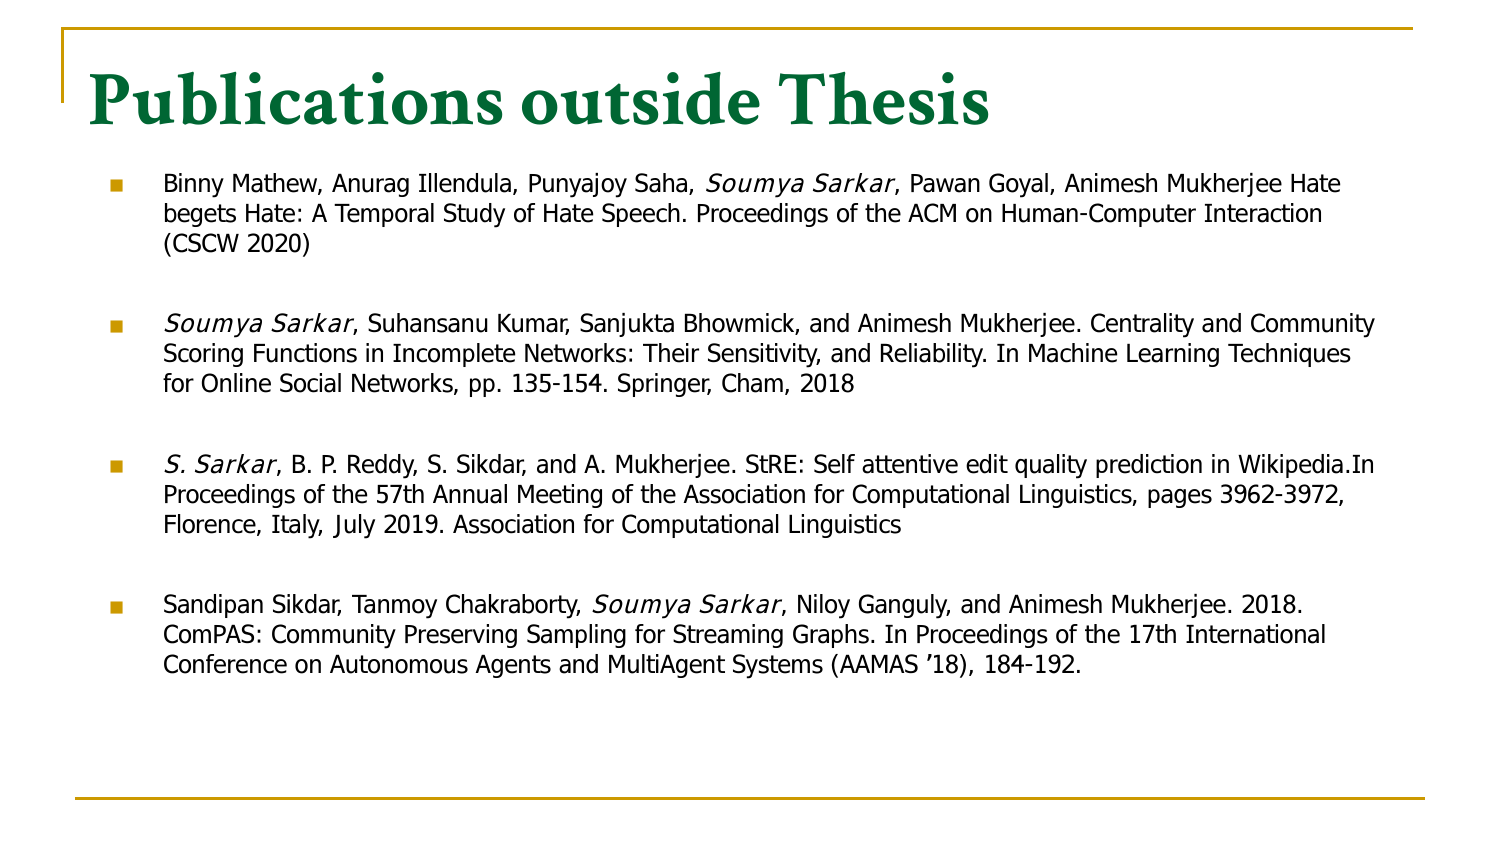

# Publications outside Thesis
Binny Mathew, Anurag Illendula, Punyajoy Saha, Soumya Sarkar, Pawan Goyal, Animesh Mukherjee Hate begets Hate: A Temporal Study of Hate Speech. Proceedings of the ACM on Human-Computer Interaction (CSCW 2020)

Soumya Sarkar, Suhansanu Kumar, Sanjukta Bhowmick, and Animesh Mukherjee. Centrality and Community Scoring Functions in Incomplete Networks: Their Sensitivity, and Reliability. In Machine Learning Techniques for Online Social Networks, pp. 135-154. Springer, Cham, 2018

S. Sarkar, B. P. Reddy, S. Sikdar, and A. Mukherjee. StRE: Self attentive edit quality prediction in Wikipedia.In Proceedings of the 57th Annual Meeting of the Association for Computational Linguistics, pages 3962-3972, Florence, Italy, July 2019. Association for Computational Linguistics

Sandipan Sikdar, Tanmoy Chakraborty, Soumya Sarkar, Niloy Ganguly, and Animesh Mukherjee. 2018. ComPAS: Community Preserving Sampling for Streaming Graphs. In Proceedings of the 17th International Conference on Autonomous Agents and MultiAgent Systems (AAMAS ’18), 184-192.